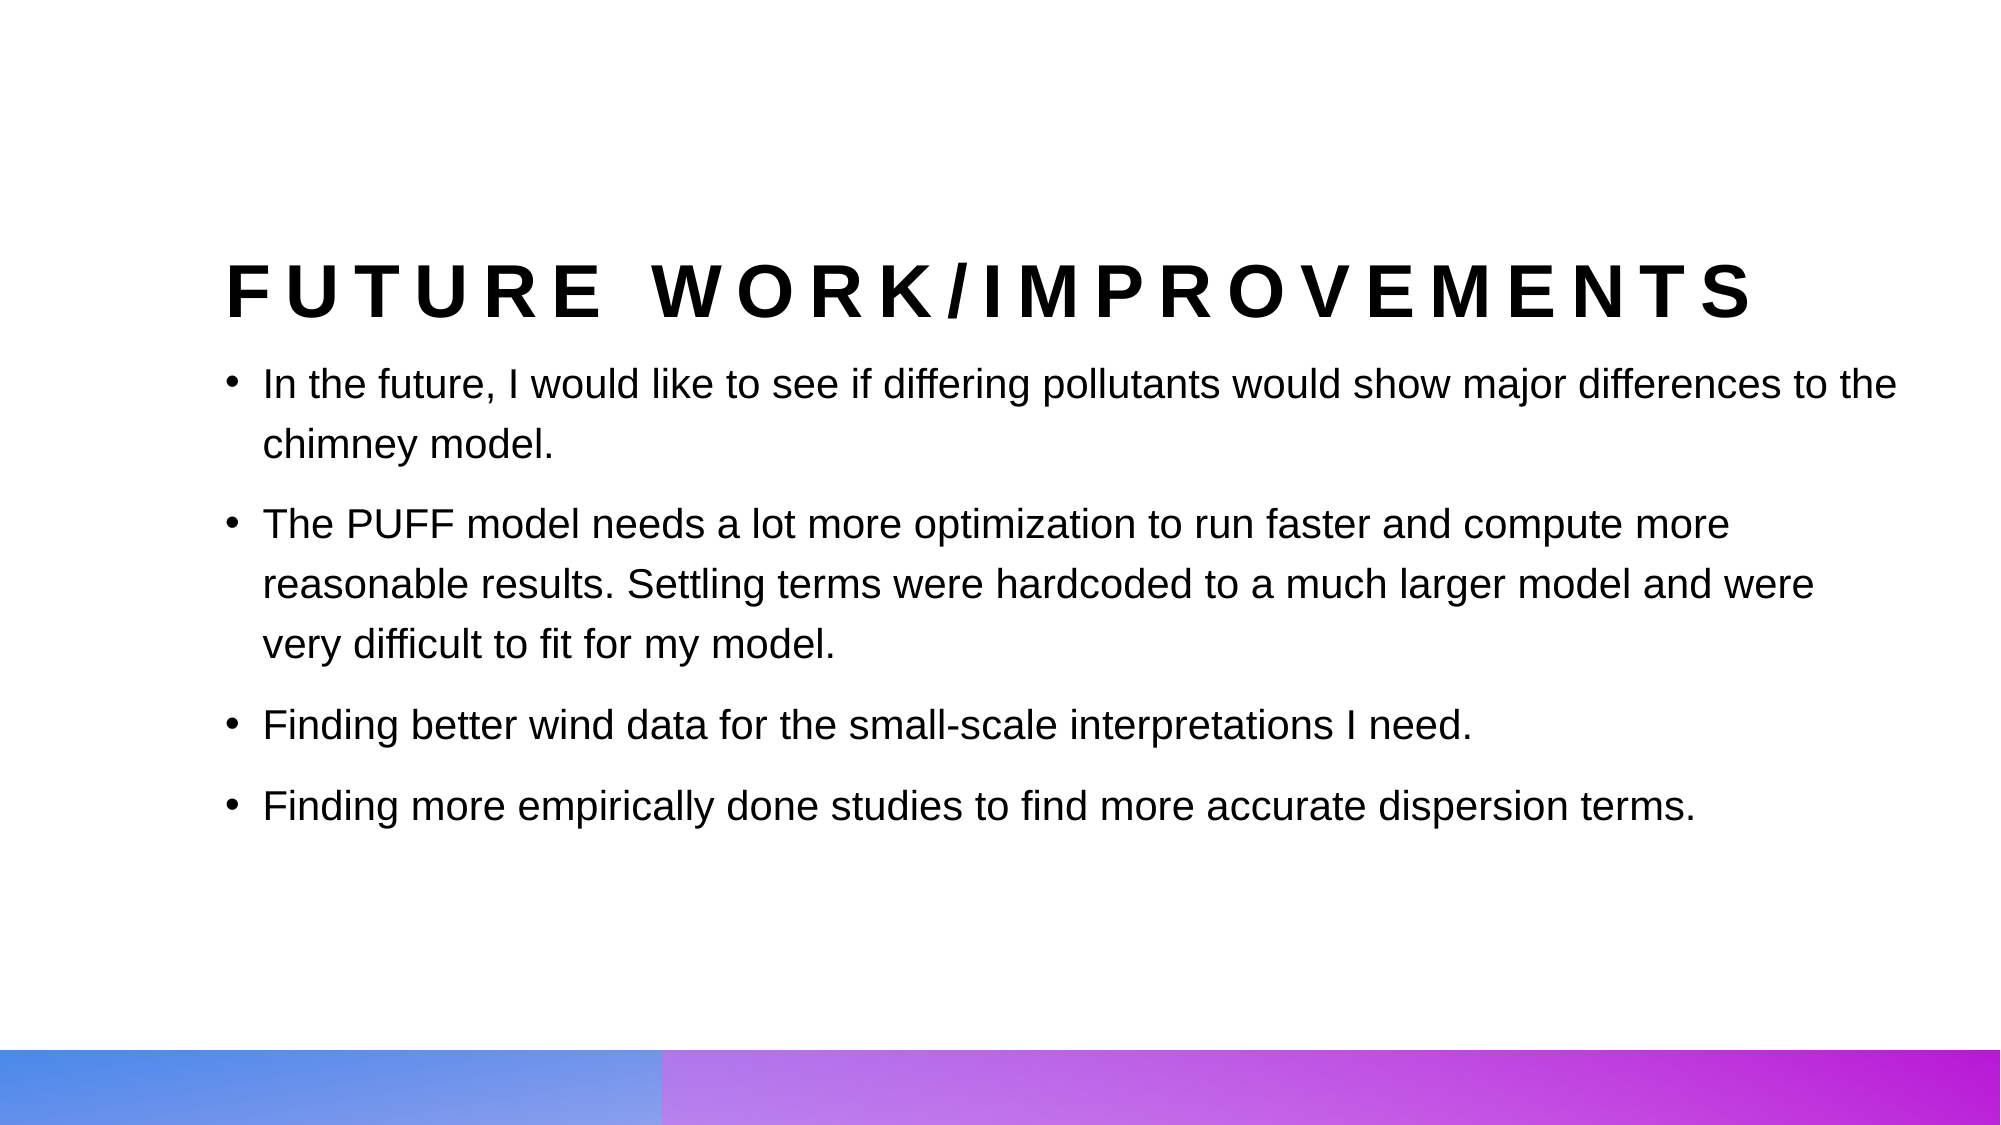

# Future work/improvements
In the future, I would like to see if differing pollutants would show major differences to the chimney model.
The PUFF model needs a lot more optimization to run faster and compute more reasonable results. Settling terms were hardcoded to a much larger model and were very difficult to fit for my model.
Finding better wind data for the small-scale interpretations I need.
Finding more empirically done studies to find more accurate dispersion terms.